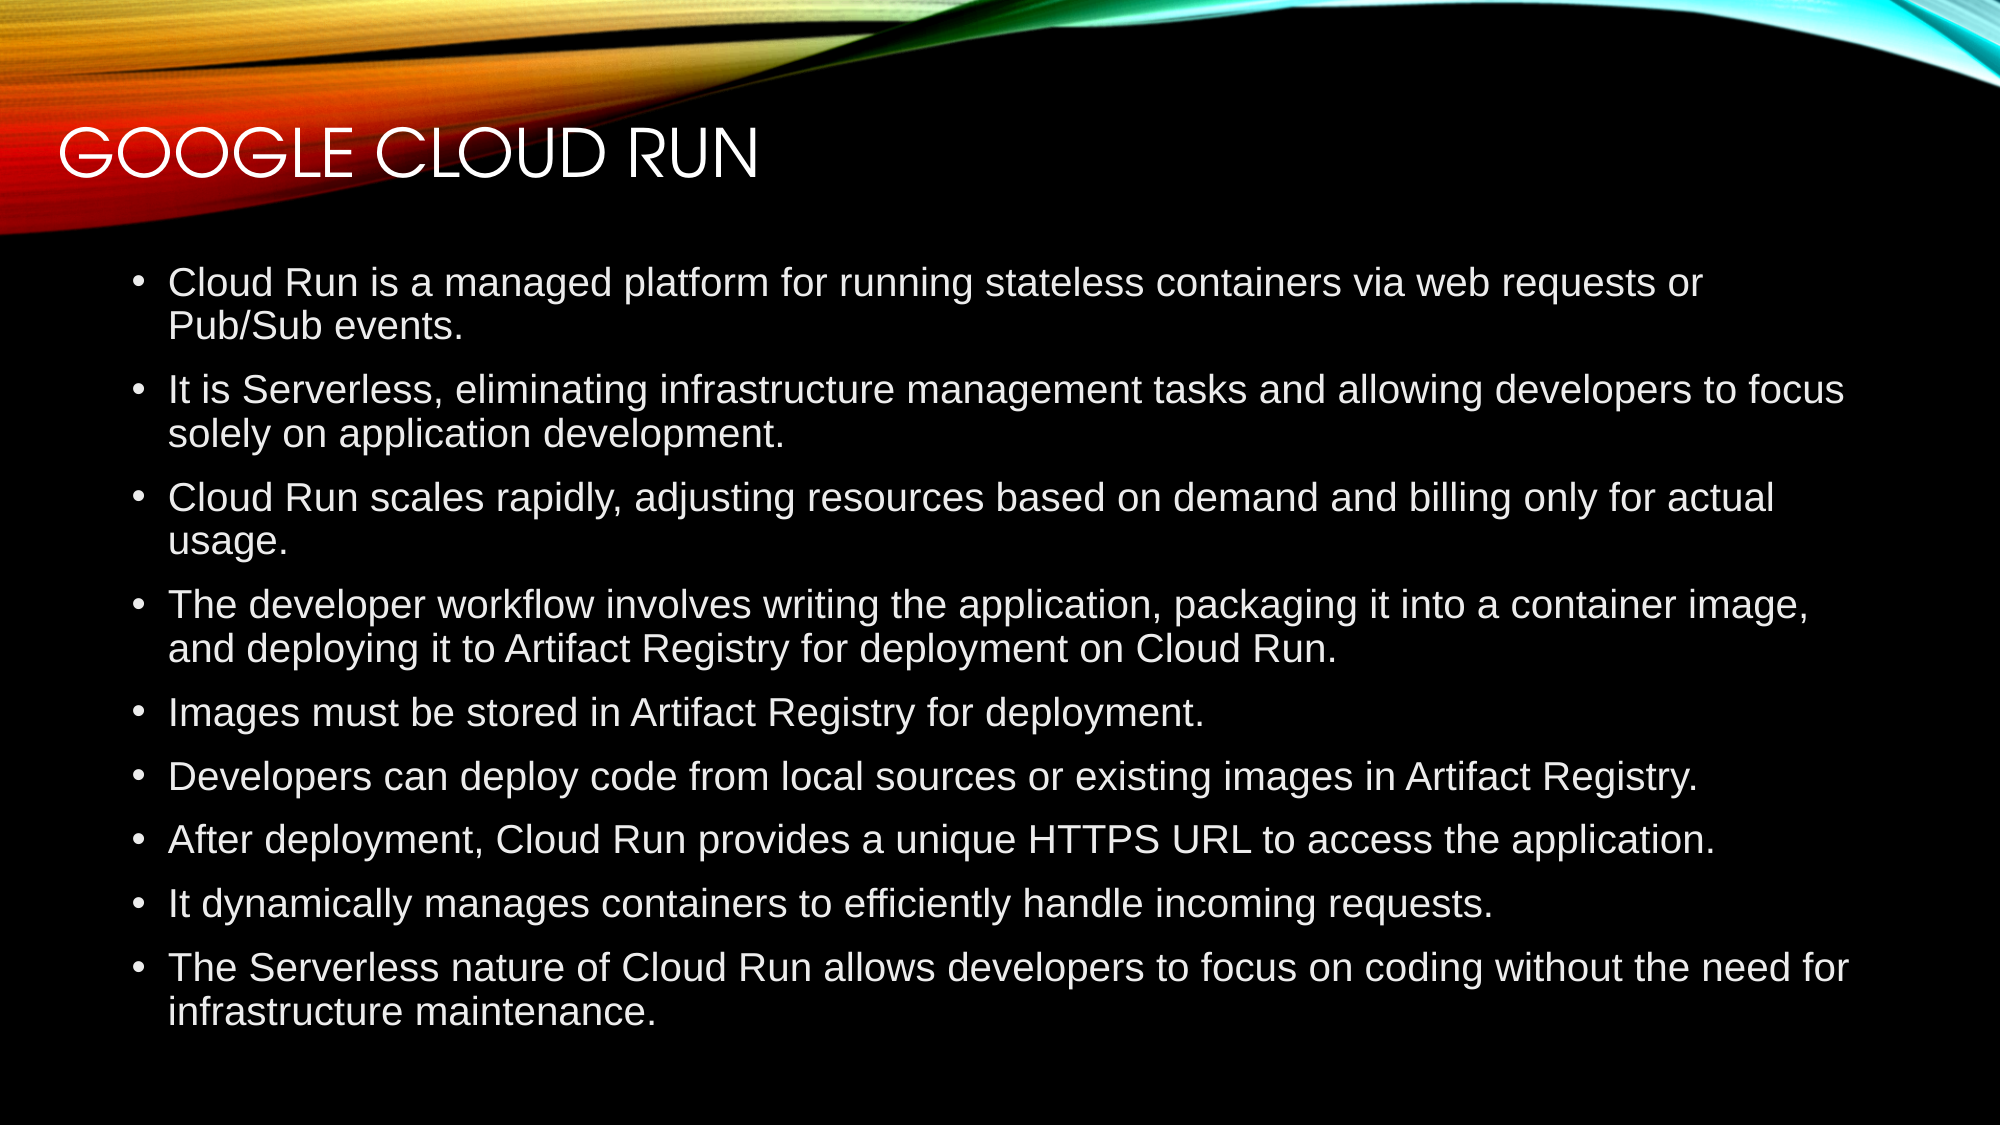

# GOOGLE CLOUD RUN

Cloud Run is a managed platform for running stateless containers via web requests or Pub/Sub events.
It is Serverless, eliminating infrastructure management tasks and allowing developers to focus solely on application development.
Cloud Run scales rapidly, adjusting resources based on demand and billing only for actual usage.
The developer workflow involves writing the application, packaging it into a container image, and deploying it to Artifact Registry for deployment on Cloud Run.
Images must be stored in Artifact Registry for deployment.
Developers can deploy code from local sources or existing images in Artifact Registry.
After deployment, Cloud Run provides a unique HTTPS URL to access the application.
It dynamically manages containers to efficiently handle incoming requests.
The Serverless nature of Cloud Run allows developers to focus on coding without the need for infrastructure maintenance.